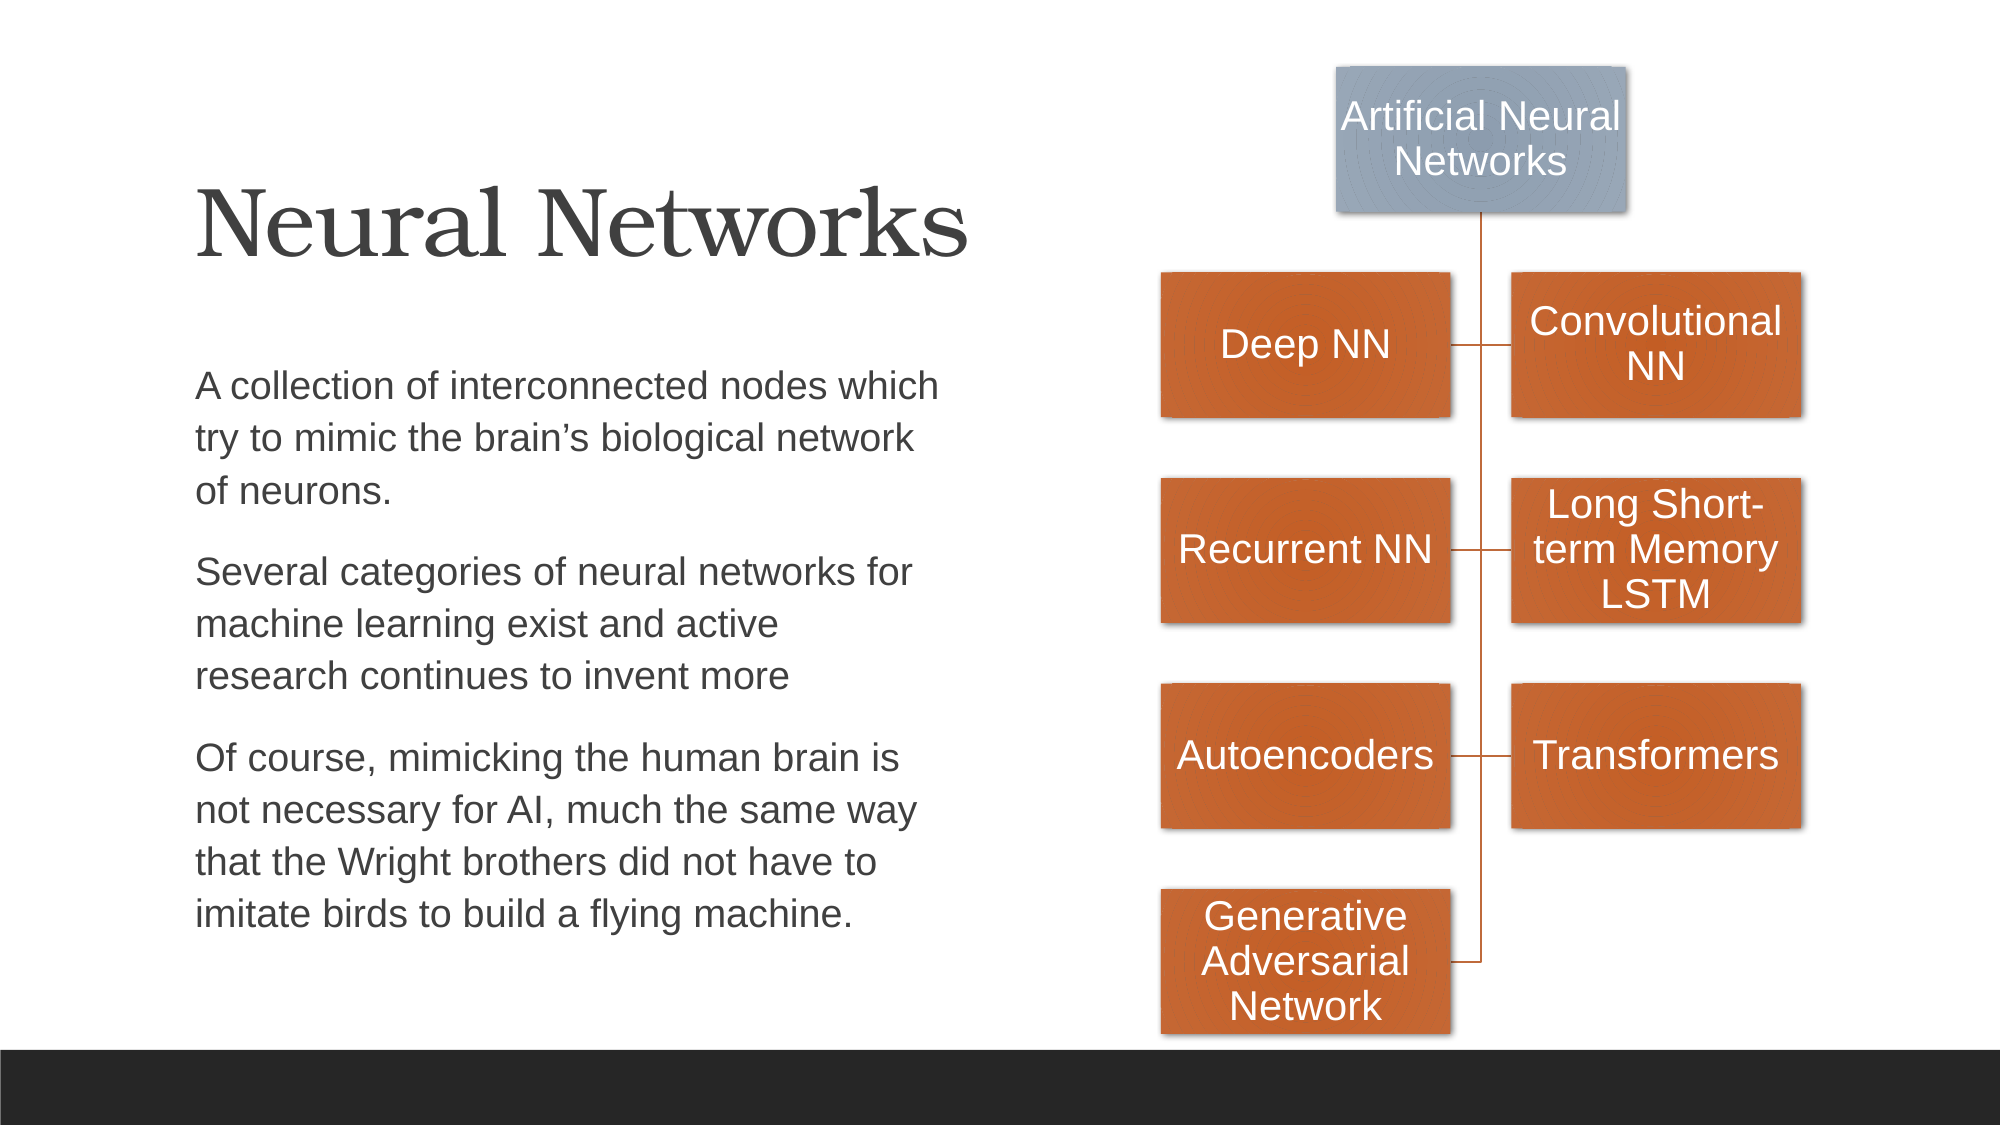

# Neural Networks
Artificial Neural Networks
Deep NN
Convolutional NN
Recurrent NN
Long Short-term Memory LSTM
Autoencoders
Transformers
Generative Adversarial Network
A collection of interconnected nodes which try to mimic the brain’s biological network of neurons.
Several categories of neural networks for machine learning exist and active research continues to invent more
Of course, mimicking the human brain is not necessary for AI, much the same way that the Wright brothers did not have to imitate birds to build a flying machine.